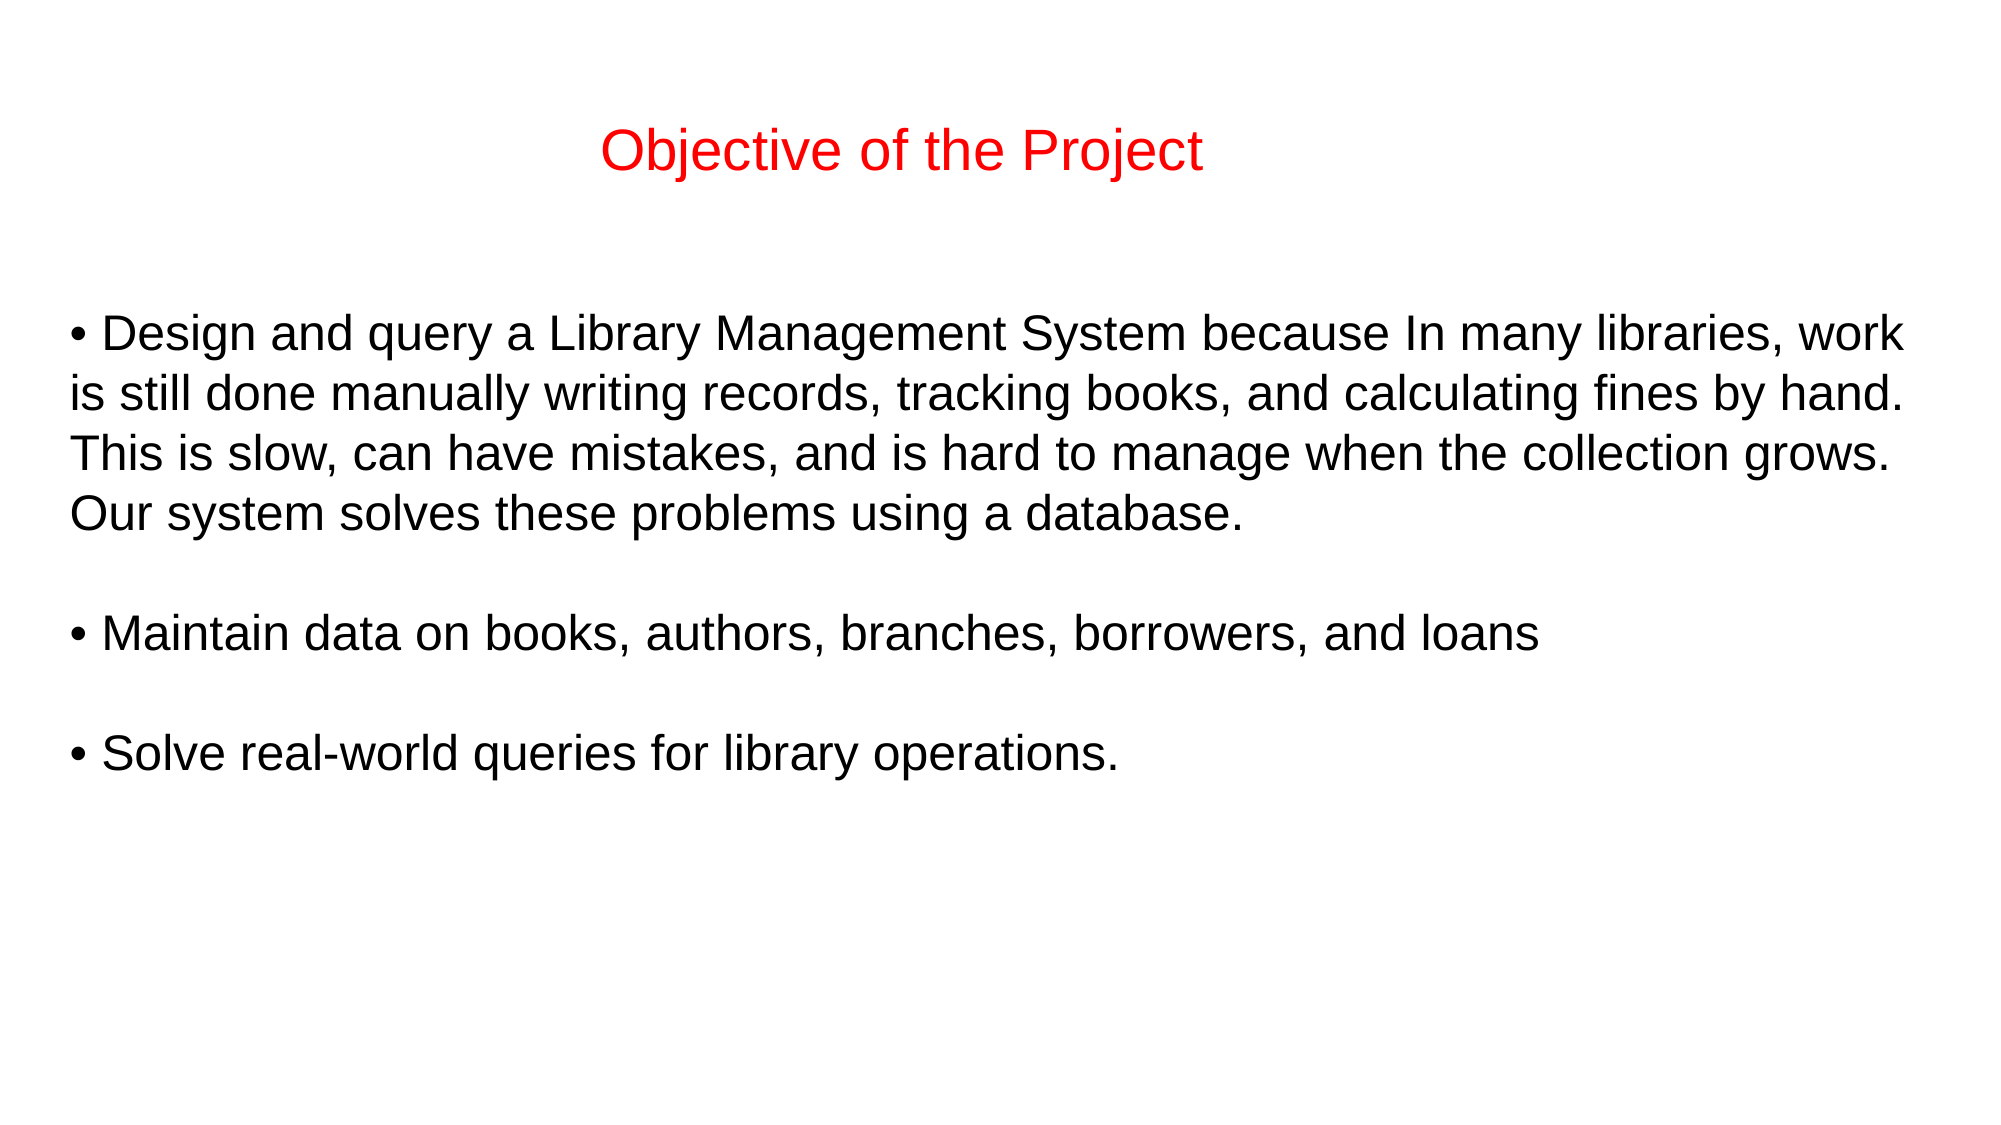

Objective of the Project
• Design and query a Library Management System because In many libraries, work is still done manually writing records, tracking books, and calculating fines by hand.
This is slow, can have mistakes, and is hard to manage when the collection grows.
Our system solves these problems using a database.

• Maintain data on books, authors, branches, borrowers, and loans

• Solve real-world queries for library operations.